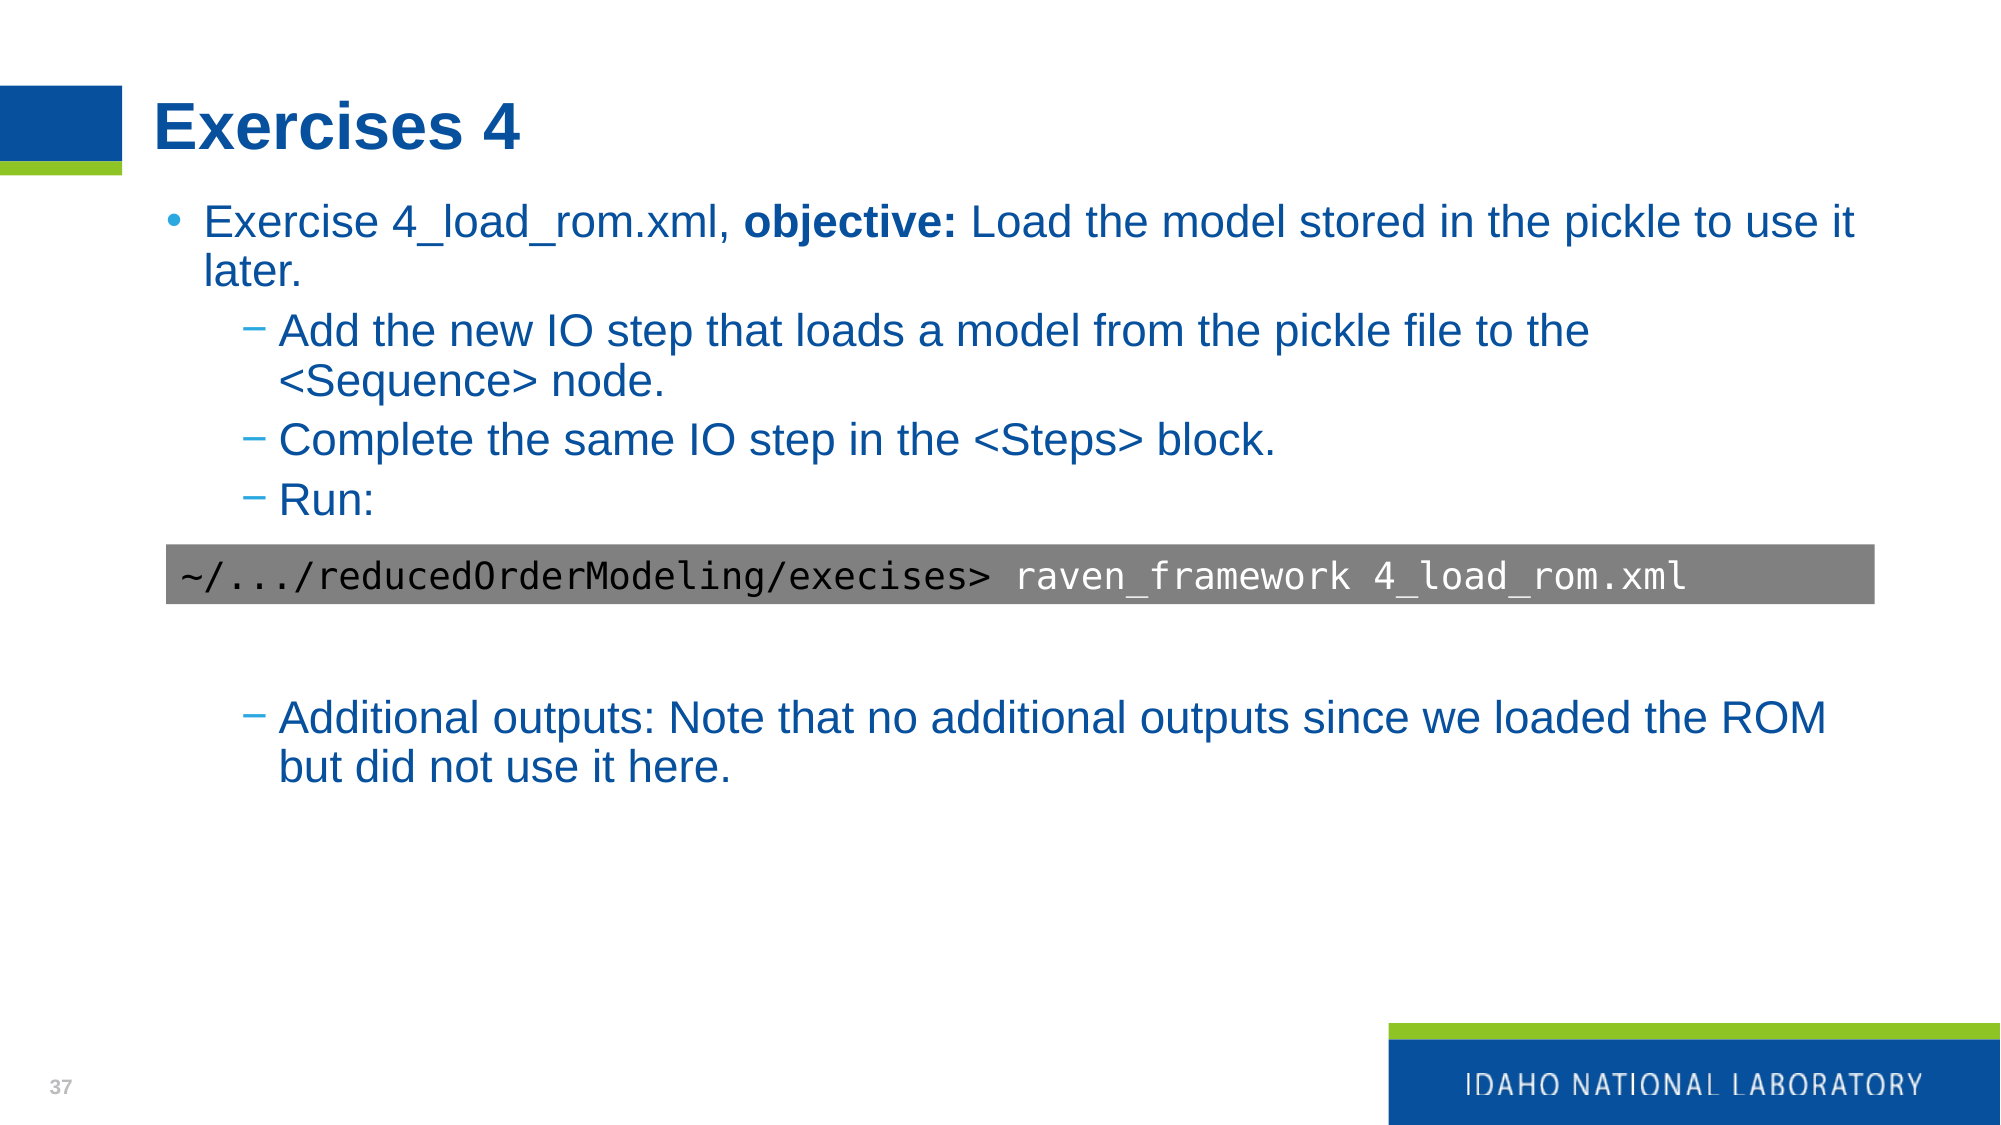

# Exercises 4
Exercise 4_load_rom.xml, objective: Load the model stored in the pickle to use it later.
Add the new IO step that loads a model from the pickle file to the <Sequence> node.
Complete the same IO step in the <Steps> block.
Run:

Additional outputs: Note that no additional outputs since we loaded the ROM but did not use it here.

~/.../reducedOrderModeling/execises> raven_framework 4_load_rom.xml
37